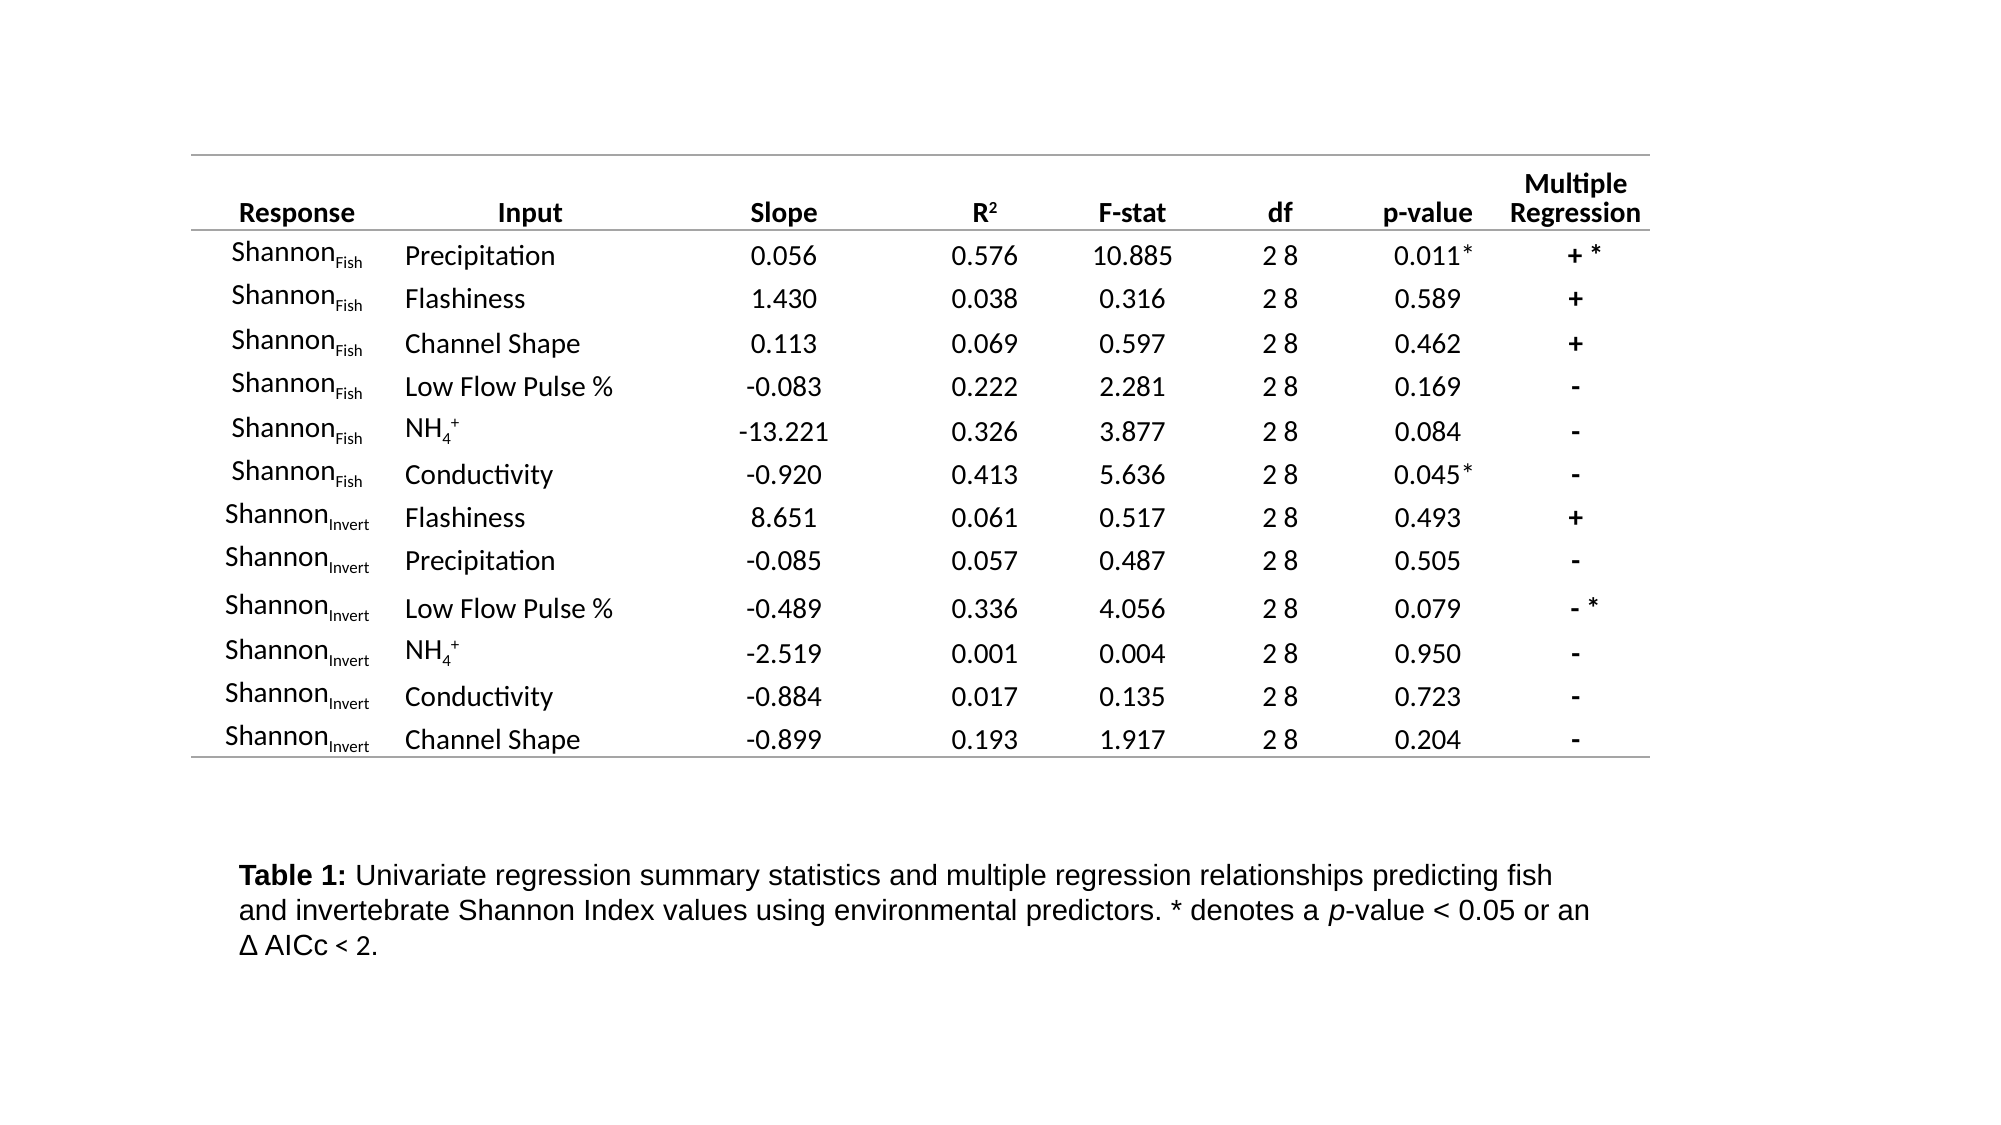

| Response | Input | Slope | R2 | F-stat | df | p-value | Multiple Regression |
| --- | --- | --- | --- | --- | --- | --- | --- |
| ShannonFish | Precipitation | 0.056 | 0.576 | 10.885 | 2 8 | 0.011\* | + \* |
| ShannonFish | Flashiness | 1.430 | 0.038 | 0.316 | 2 8 | 0.589 | + |
| ShannonFish | Channel Shape | 0.113 | 0.069 | 0.597 | 2 8 | 0.462 | + |
| ShannonFish | Low Flow Pulse % | -0.083 | 0.222 | 2.281 | 2 8 | 0.169 | - |
| ShannonFish | NH4+ | -13.221 | 0.326 | 3.877 | 2 8 | 0.084 | - |
| ShannonFish | Conductivity | -0.920 | 0.413 | 5.636 | 2 8 | 0.045\* | - |
| ShannonInvert | Flashiness | 8.651 | 0.061 | 0.517 | 2 8 | 0.493 | + |
| ShannonInvert | Precipitation | -0.085 | 0.057 | 0.487 | 2 8 | 0.505 | - |
| ShannonInvert | Low Flow Pulse % | -0.489 | 0.336 | 4.056 | 2 8 | 0.079 | - \* |
| ShannonInvert | NH4+ | -2.519 | 0.001 | 0.004 | 2 8 | 0.950 | - |
| ShannonInvert | Conductivity | -0.884 | 0.017 | 0.135 | 2 8 | 0.723 | - |
| ShannonInvert | Channel Shape | -0.899 | 0.193 | 1.917 | 2 8 | 0.204 | - |
Table 1: Univariate regression summary statistics and multiple regression relationships predicting fish and invertebrate Shannon Index values using environmental predictors. * denotes a p-value < 0.05 or an Δ AICc < 2.